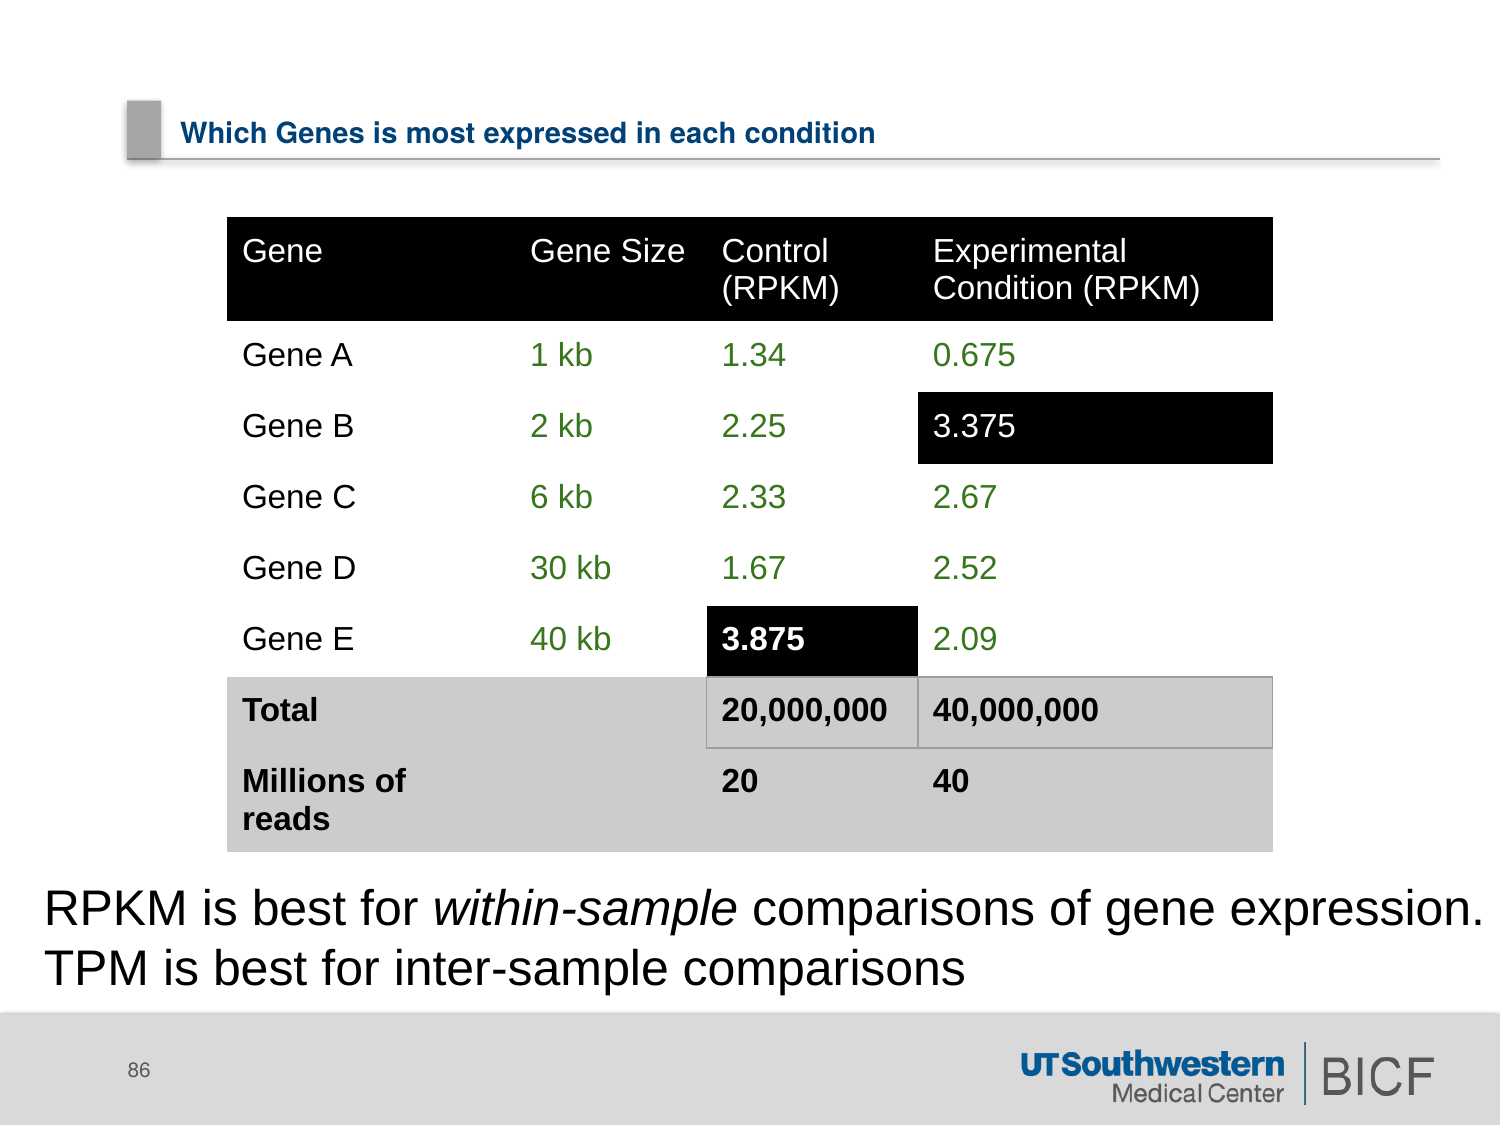

# Which Genes is most expressed in each condition
| Gene | Gene Size | Control (RPKM) | Experimental Condition (RPKM) |
| --- | --- | --- | --- |
| Gene A | 1 kb | 1.34 | 0.675 |
| Gene B | 2 kb | 2.25 | 3.375 |
| Gene C | 6 kb | 2.33 | 2.67 |
| Gene D | 30 kb | 1.67 | 2.52 |
| Gene E | 40 kb | 3.875 | 2.09 |
| Total |  | 20,000,000 | 40,000,000 |
| Millions of reads |  | 20 | 40 |
RPKM is best for within-sample comparisons of gene expression. TPM is best for inter-sample comparisons
86